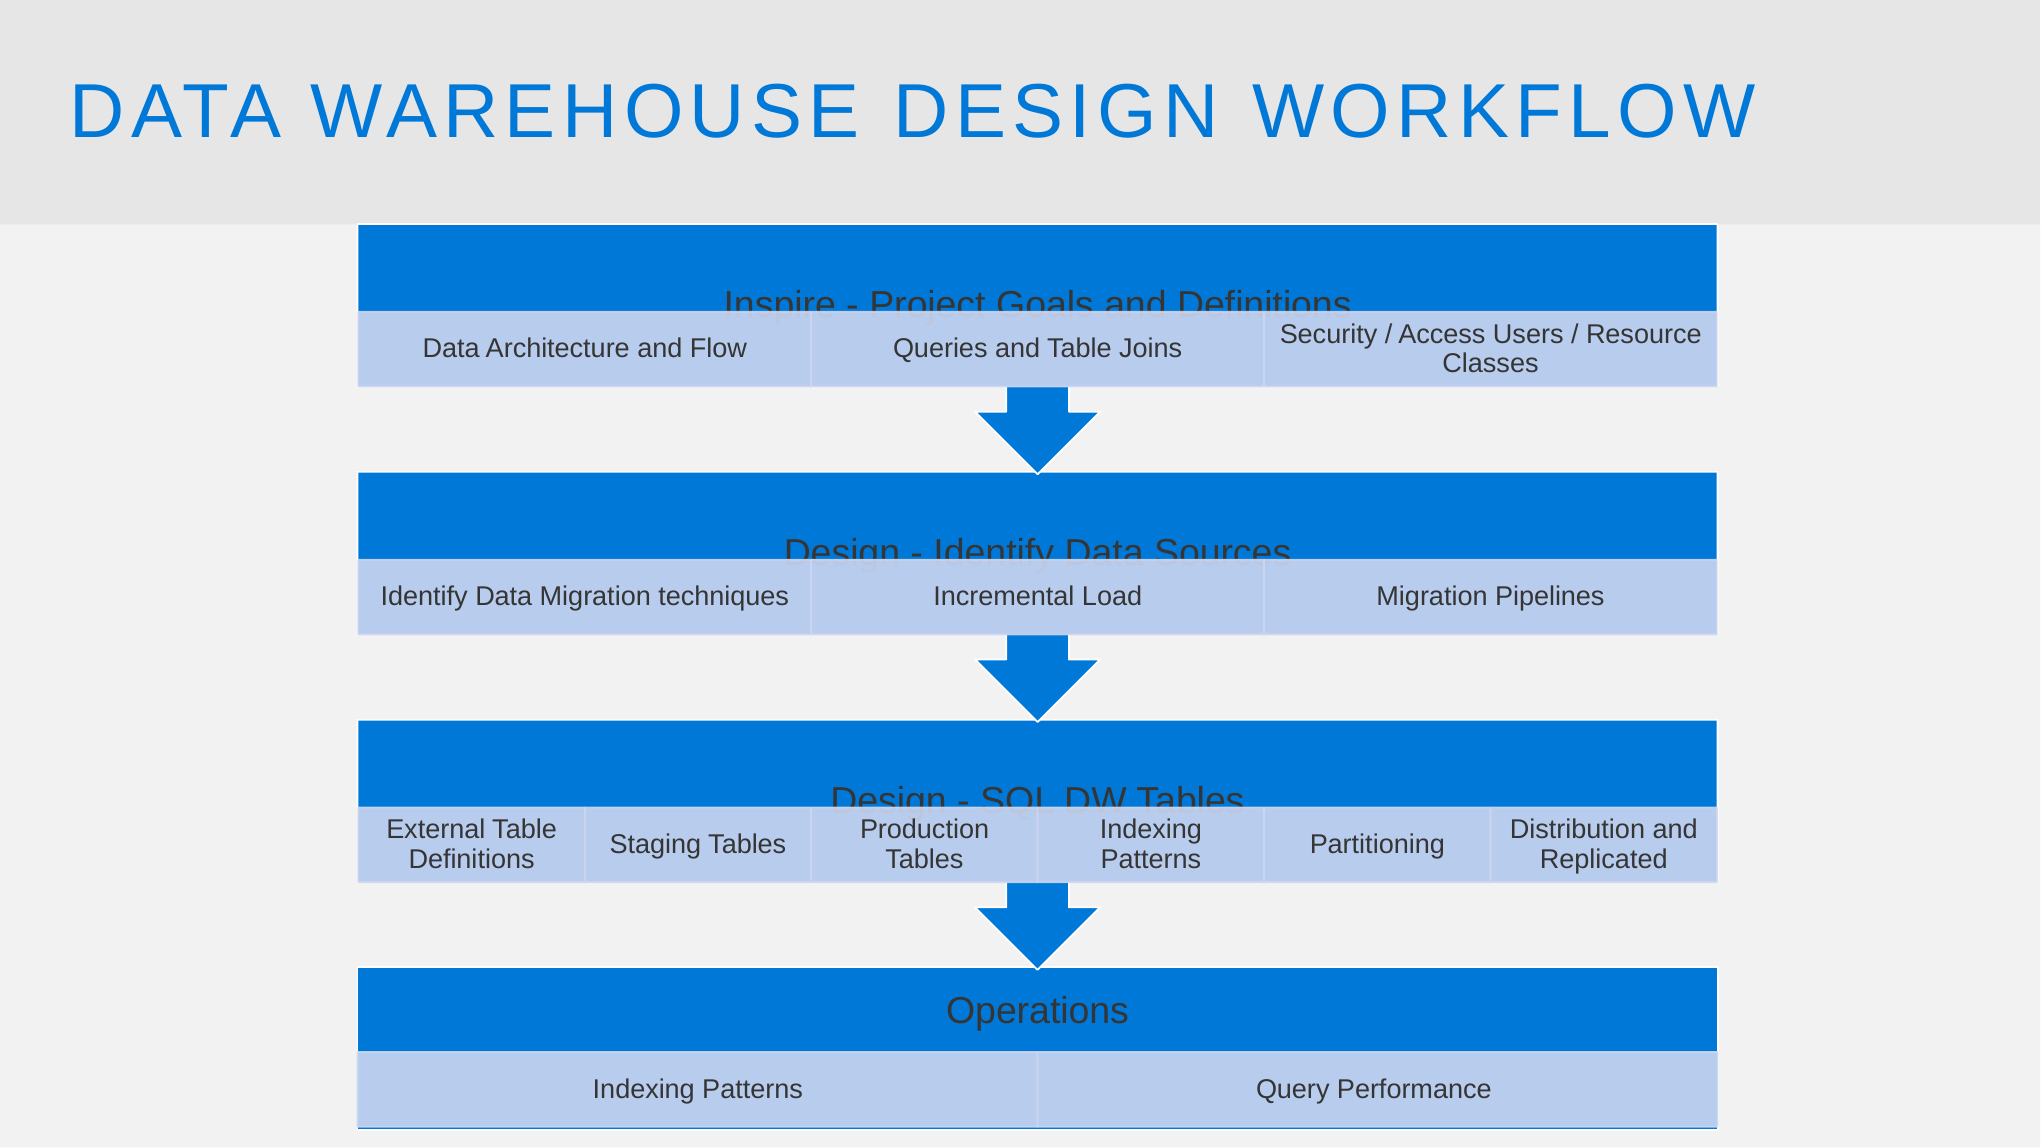

Data Warehouse Design workflow
Operations
Indexing Patterns
Query Performance
Design - SQL DW Tables
External Table Definitions
Staging Tables
Production Tables
Indexing Patterns
Partitioning
Distribution and Replicated
Design - Identify Data Sources
Identify Data Migration techniques
Incremental Load
Migration Pipelines
Inspire - Project Goals and Definitions
Data Architecture and Flow
Queries and Table Joins
Security / Access Users / Resource Classes